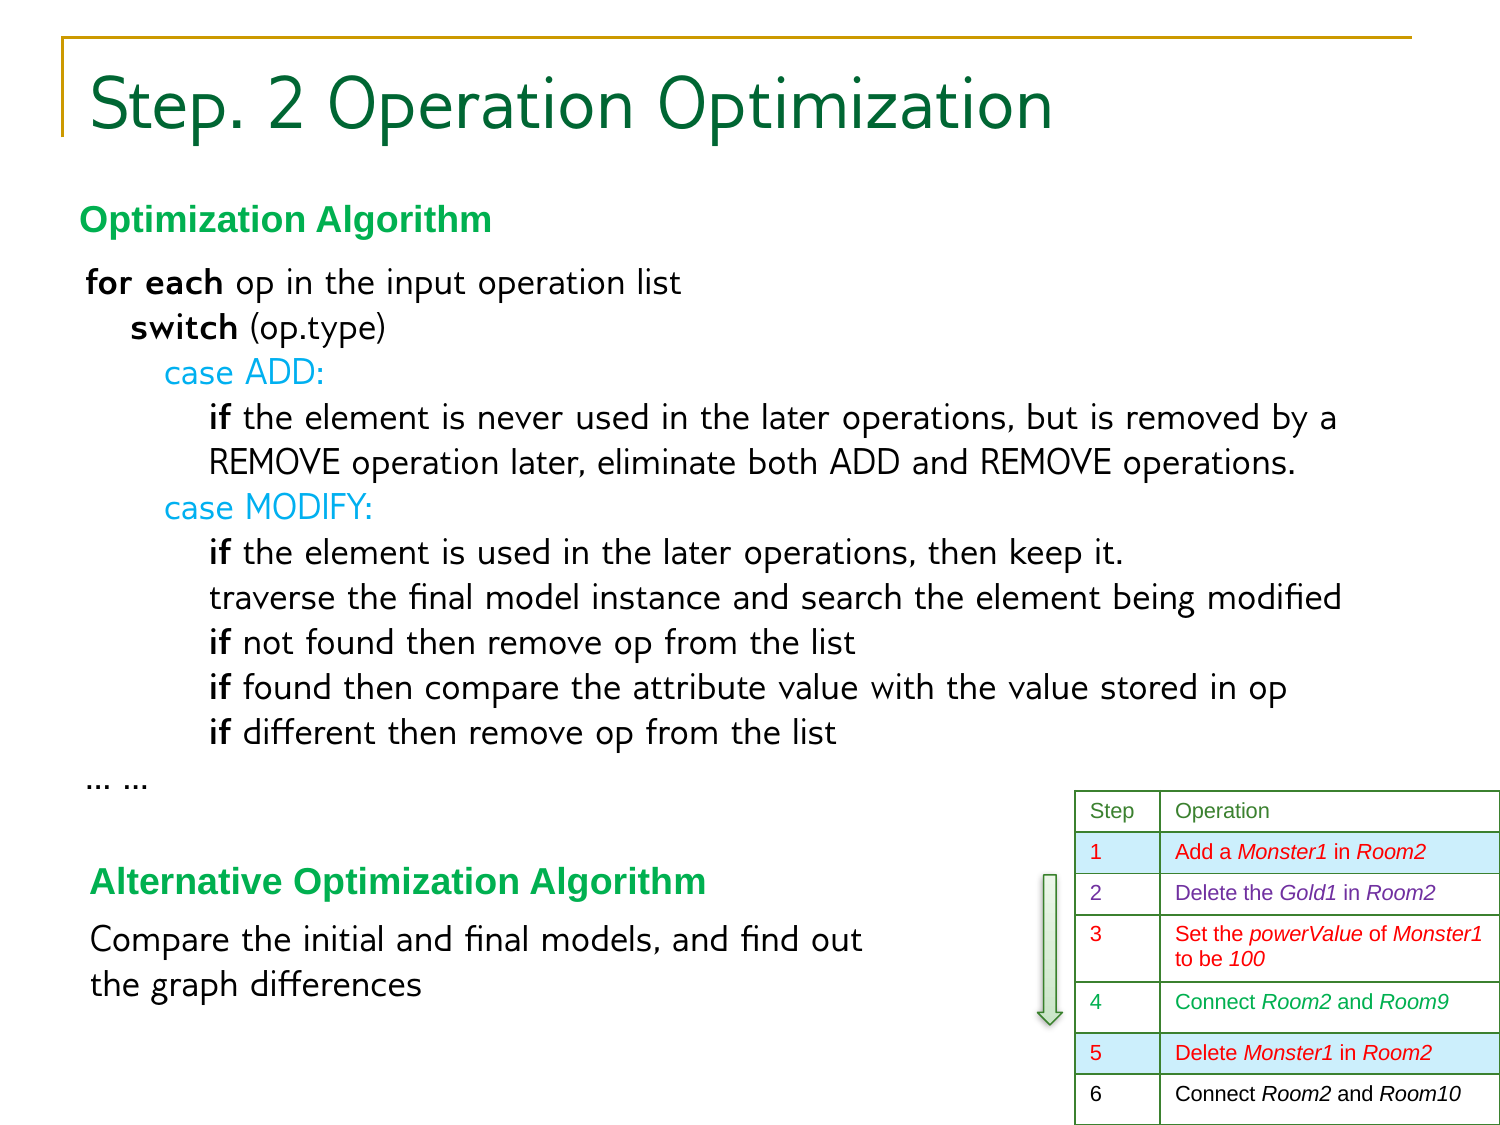

# Step. 2 Operation Optimization
Optimization Algorithm
for each op in the input operation list
    switch (op.type)
       case ADD:
           if the element is never used in the later operations, but is removed by a
           REMOVE operation later, eliminate both ADD and REMOVE operations.
       case MODIFY:
           if the element is used in the later operations, then keep it.
           traverse the final model instance and search the element being modified
           if not found then remove op from the list
           if found then compare the attribute value with the value stored in op
           if different then remove op from the list
… …

| Step | Operation |
| --- | --- |
| 1 | Add a Monster1 in Room2 |
| 2 | Delete the Gold1 in Room2 |
| 3 | Set the powerValue of Monster1 to be 100 |
| 4 | Connect Room2 and Room9 |
| 5 | Delete Monster1 in Room2 |
| 6 | Connect Room2 and Room10 |
Alternative Optimization Algorithm
Compare the initial and final models, and find out the graph differences